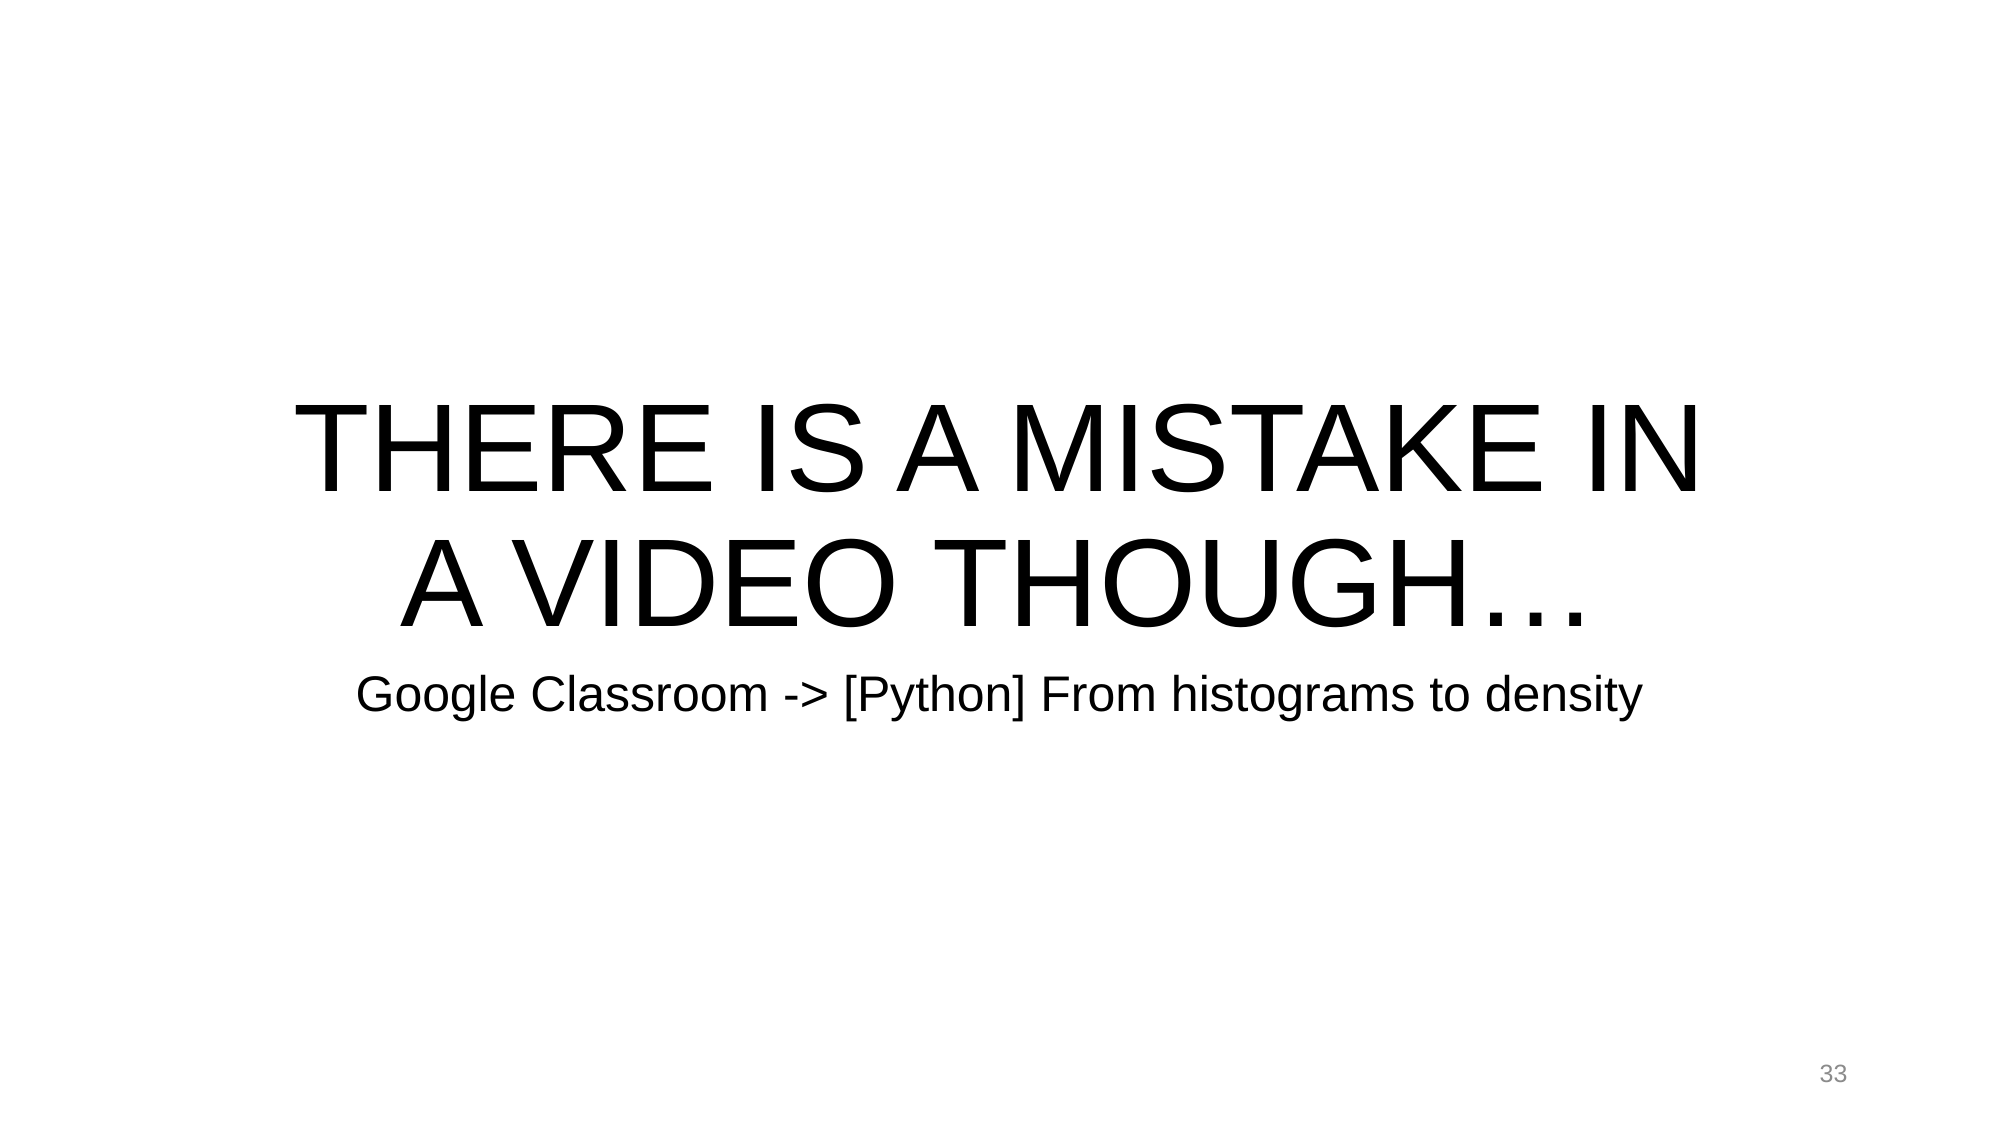

# THERE IS A MISTAKE IN A VIDEO THOUGH…
Google Classroom -> [Python] From histograms to density
33